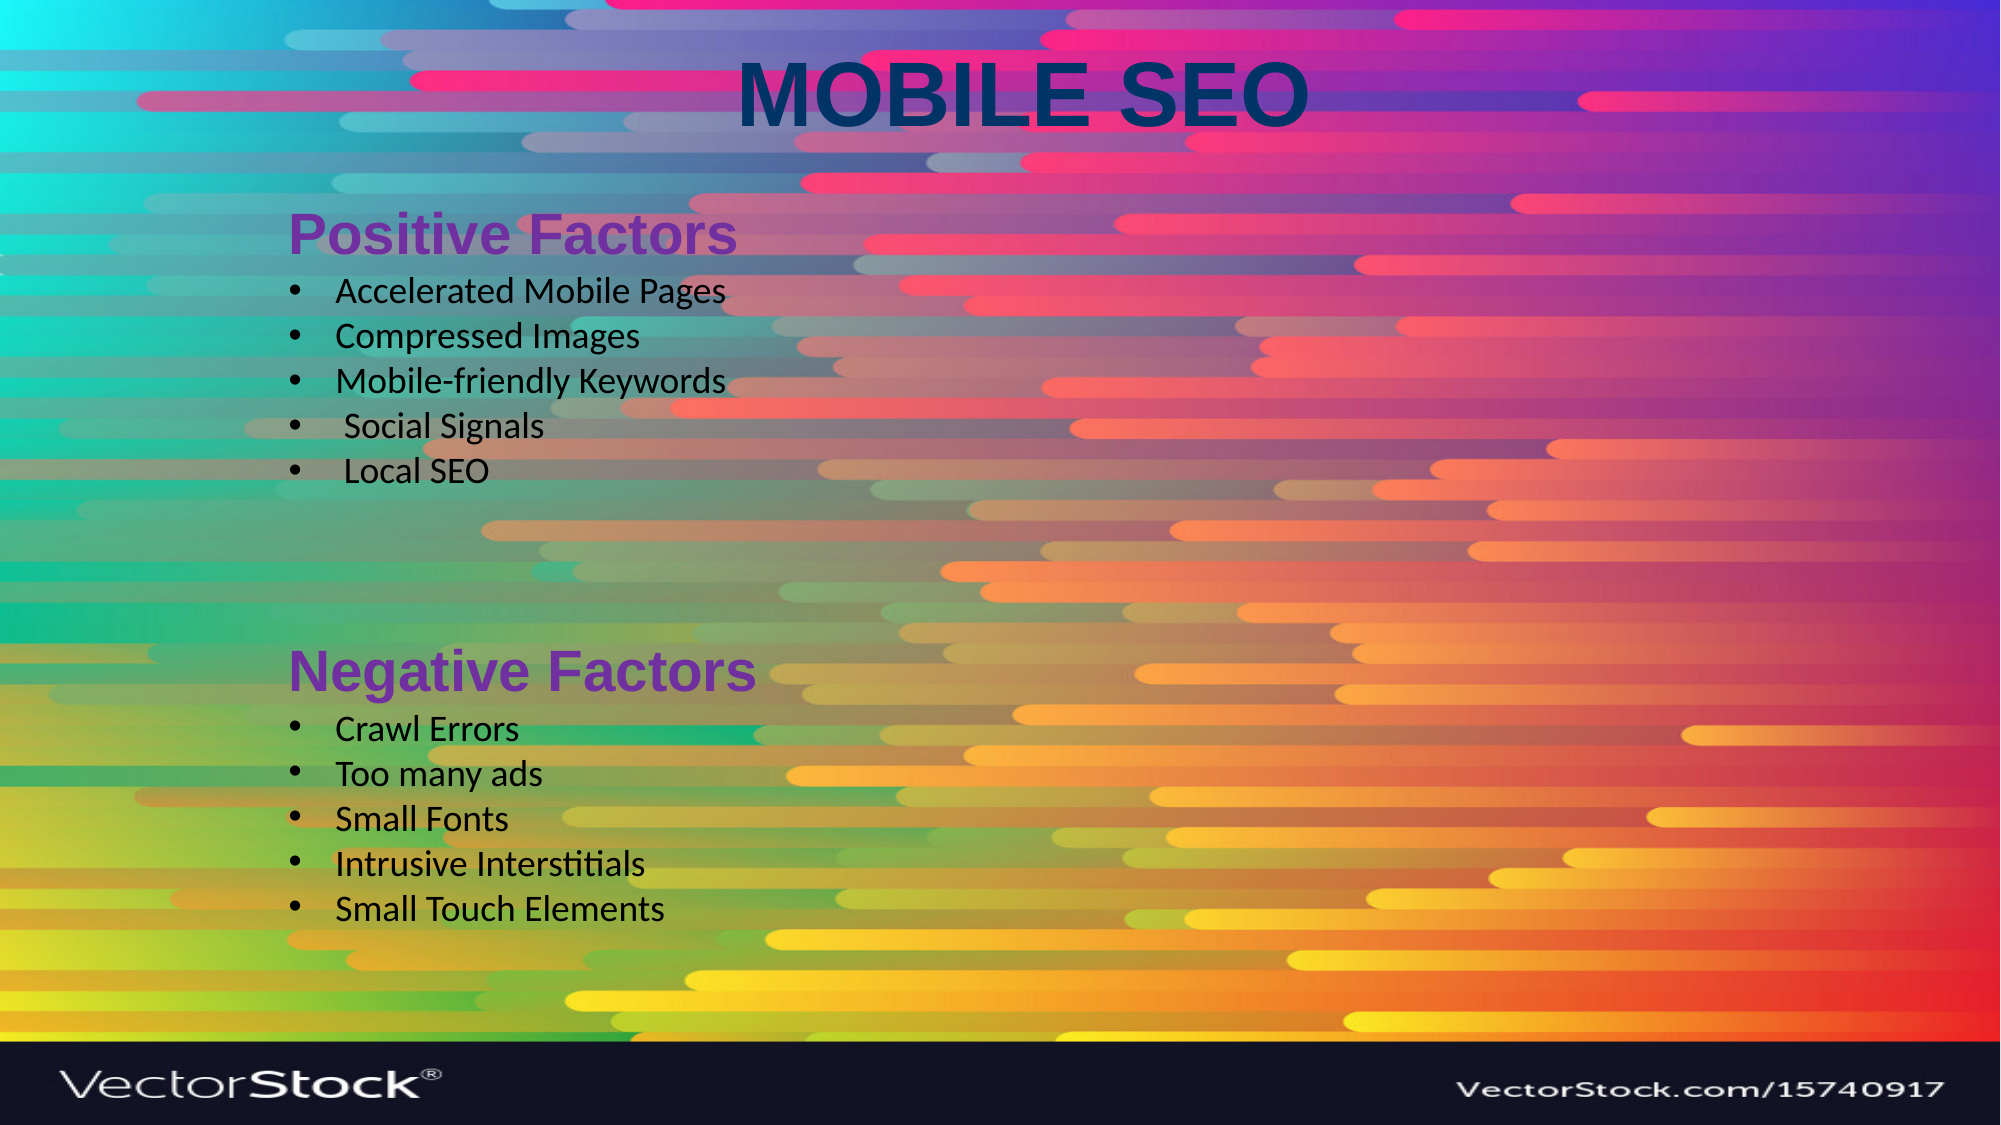

Mobile SEO

Positive Factors
Accelerated Mobile Pages
Compressed Images
Mobile-friendly Keywords
 Social Signals
 Local SEO
Negative Factors
Crawl Errors
Too many ads
Small Fonts
Intrusive Interstitials
Small Touch Elements